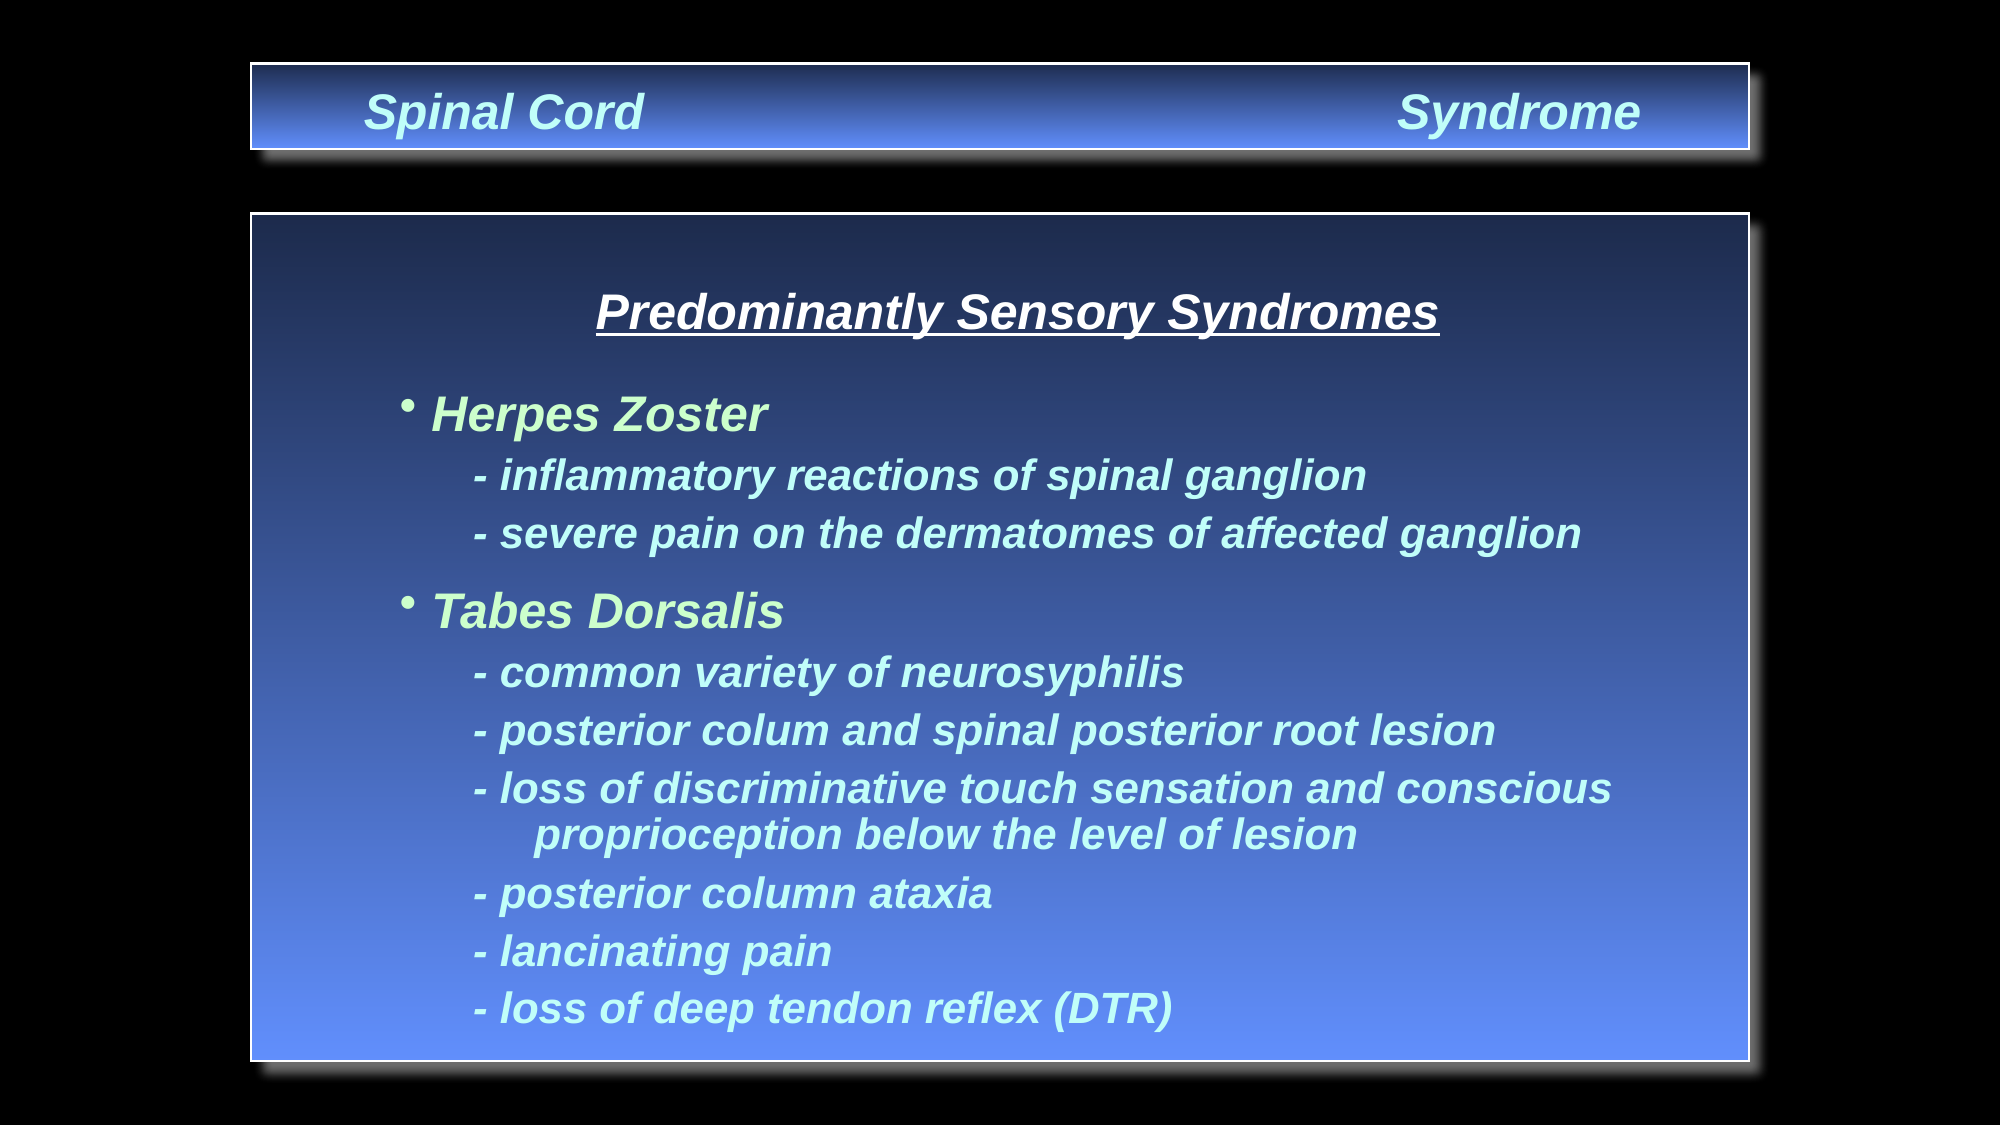

Spinal Cord                                                      Syndrome

              Predominantly Sensory Syndromes

 Herpes Zoster
      - inflammatory reactions of spinal ganglion
      - severe pain on the dermatomes of affected ganglion

 Tabes Dorsalis
      - common variety of neurosyphilis
      - posterior colum and spinal posterior root lesion
      - loss of discriminative touch sensation and conscious
           proprioception below the level of lesion
      - posterior column ataxia
      - lancinating pain
      - loss of deep tendon reflex (DTR)